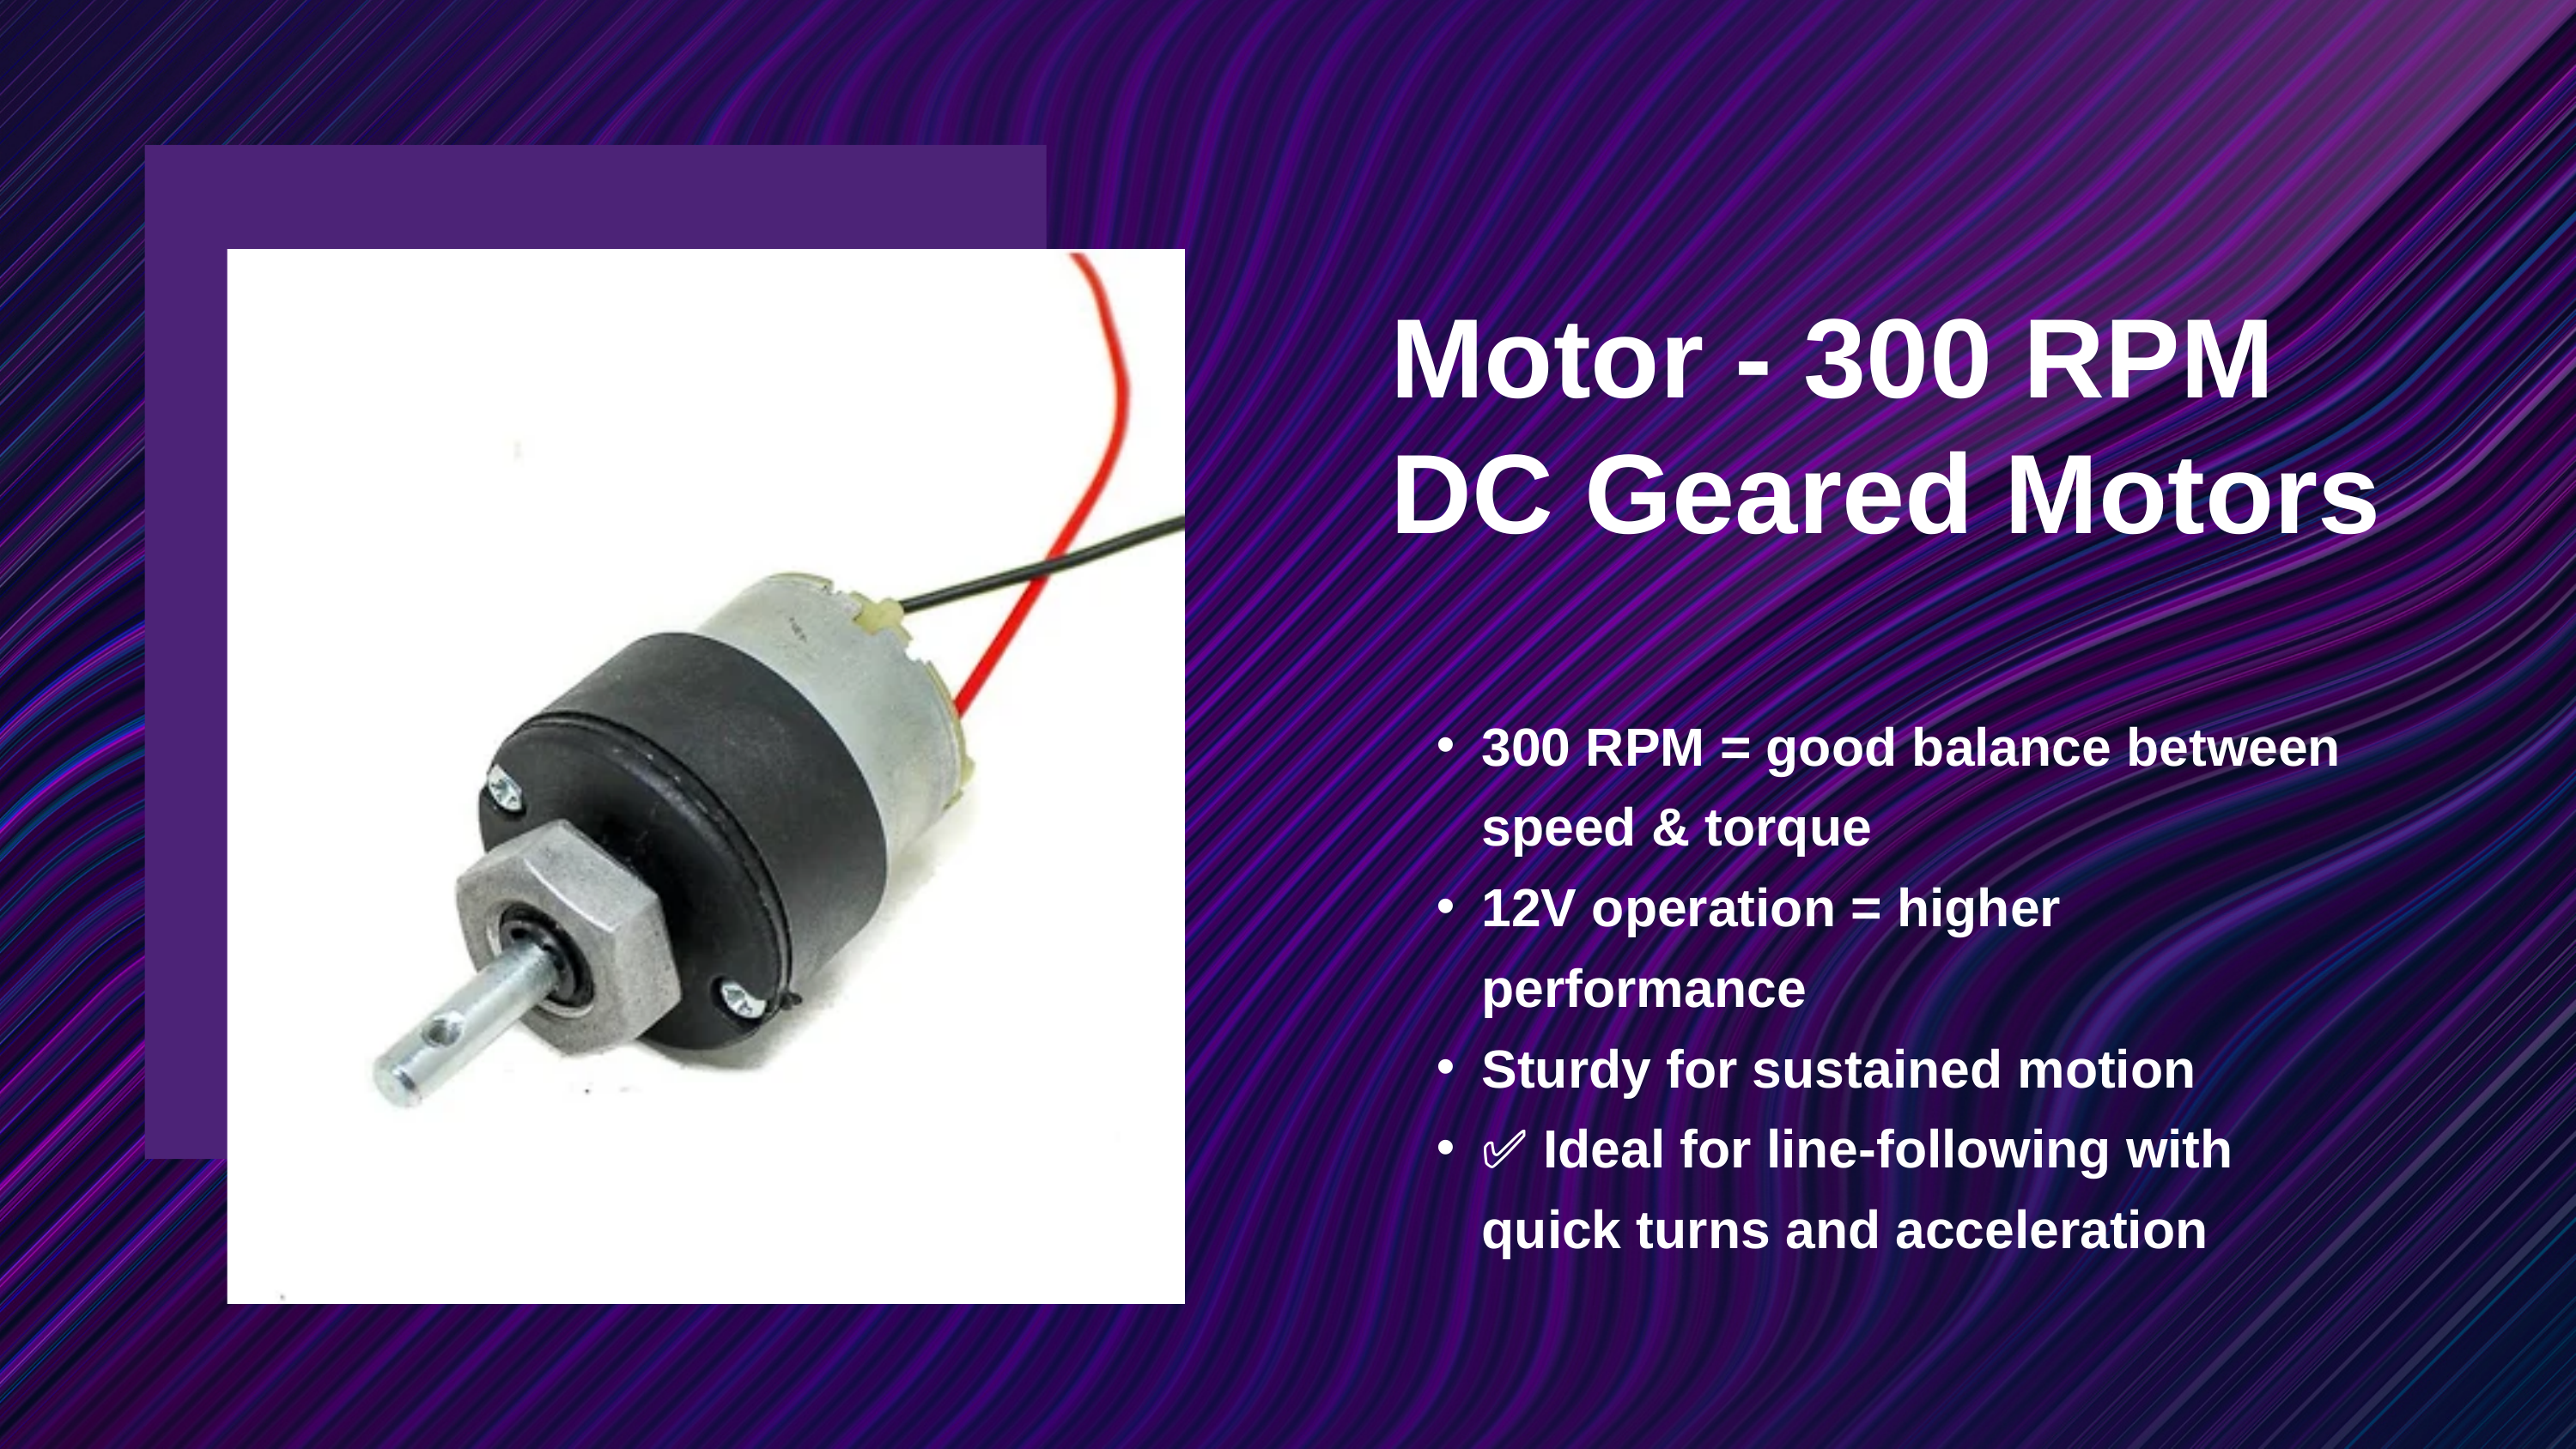

Motor - 300 RPM DC Geared Motors
300 RPM = good balance between speed & torque
12V operation = higher performance
Sturdy for sustained motion
✅ Ideal for line-following with quick turns and acceleration